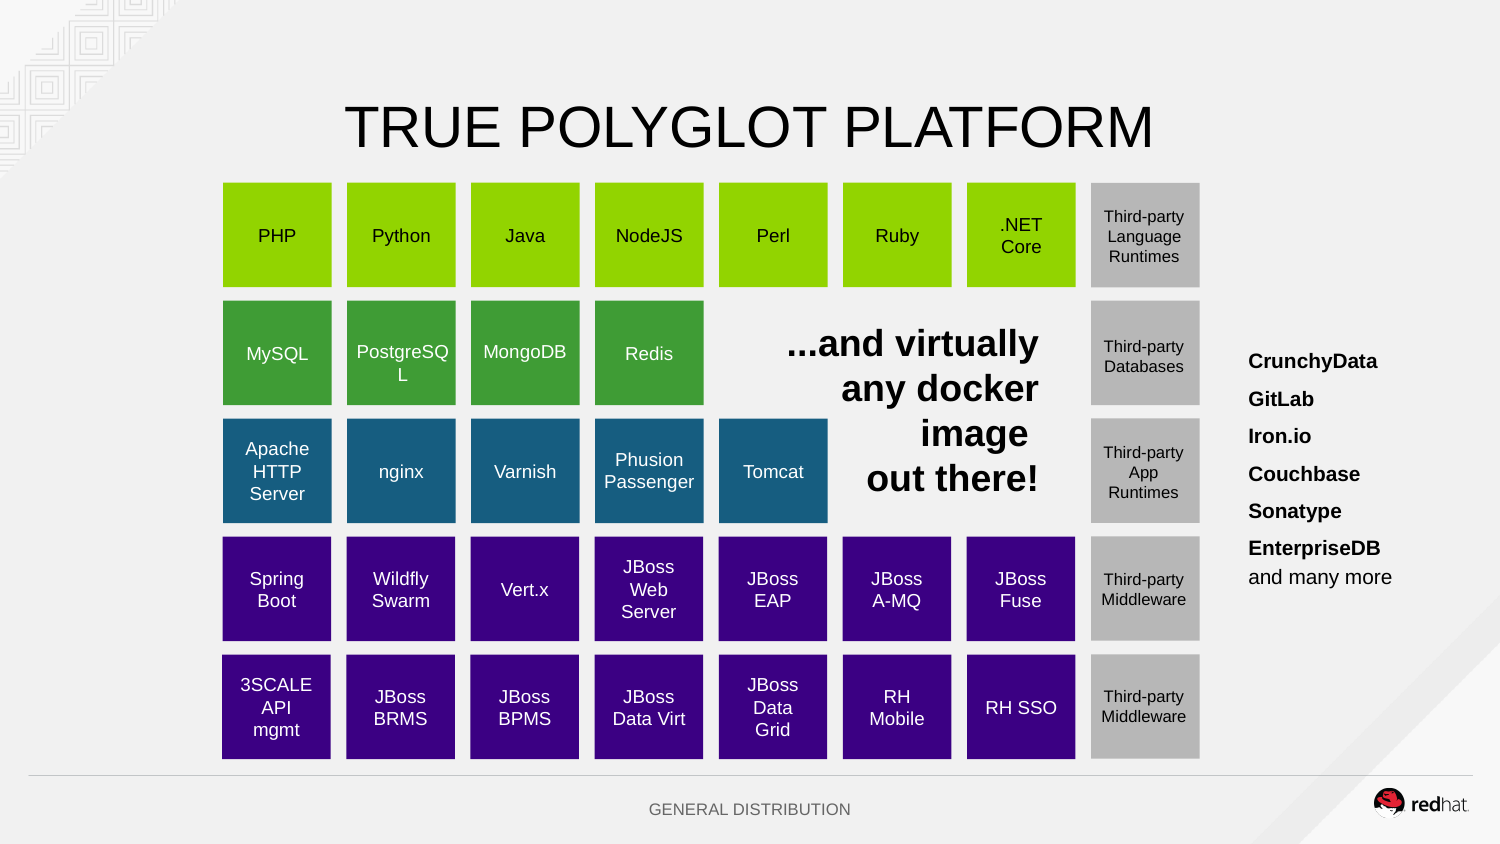

TRUE POLYGLOT PLATFORM
PHP
Python
Java
NodeJS
Perl
Ruby
.NET
Core

Third-party
Language Runtimes
MySQL

PostgreSQL

MongoDB
Redis

Third-party
Databases

Third-party
App Runtimes

Apache
HTTP
Server
nginx
Varnish

Phusion Passenger

Tomcat

Third-party
Middleware

Wildfly Swarm
JBoss
A-MQ
JBoss
Fuse
JBoss
Web Server
JBoss
EAP
Spring
Boot
Vert.x

Third-party
Middleware

JBoss
BRMS
JBoss
BPMS
JBoss
Data Virt
JBoss
Data Grid
RH Mobile
RH SSO
3SCALE
API mgmt
...and virtually any docker image
out there!
CrunchyData
GitLab
Iron.io
Couchbase
Sonatype
EnterpriseDB
and many more